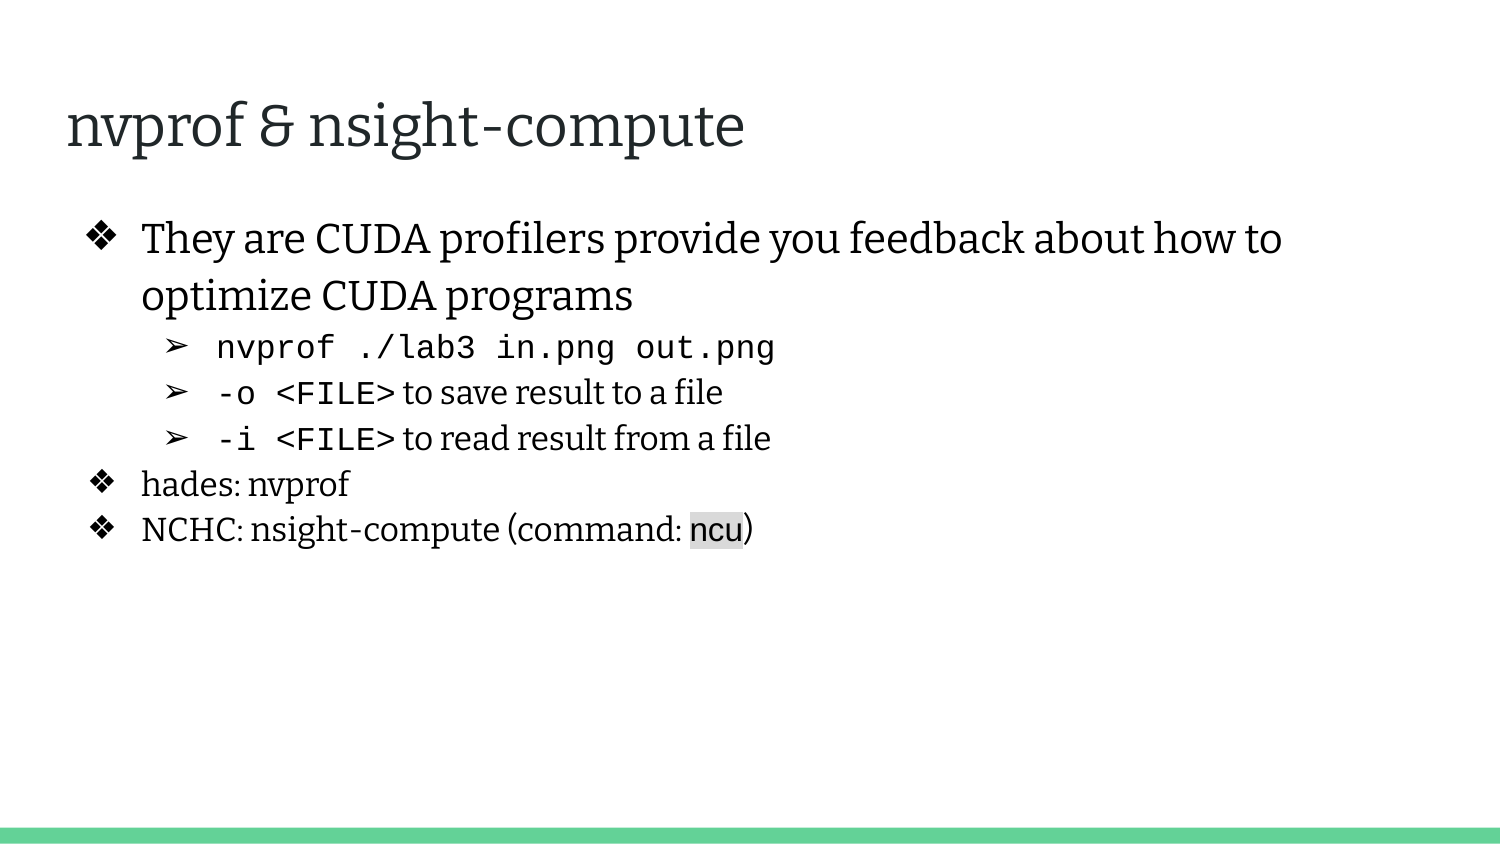

# nvprof & nsight-compute
They are CUDA profilers provide you feedback about how to optimize CUDA programs
nvprof ./lab3 in.png out.png
-o <FILE> to save result to a file
-i <FILE> to read result from a file
hades: nvprof
NCHC: nsight-compute (command: ncu)